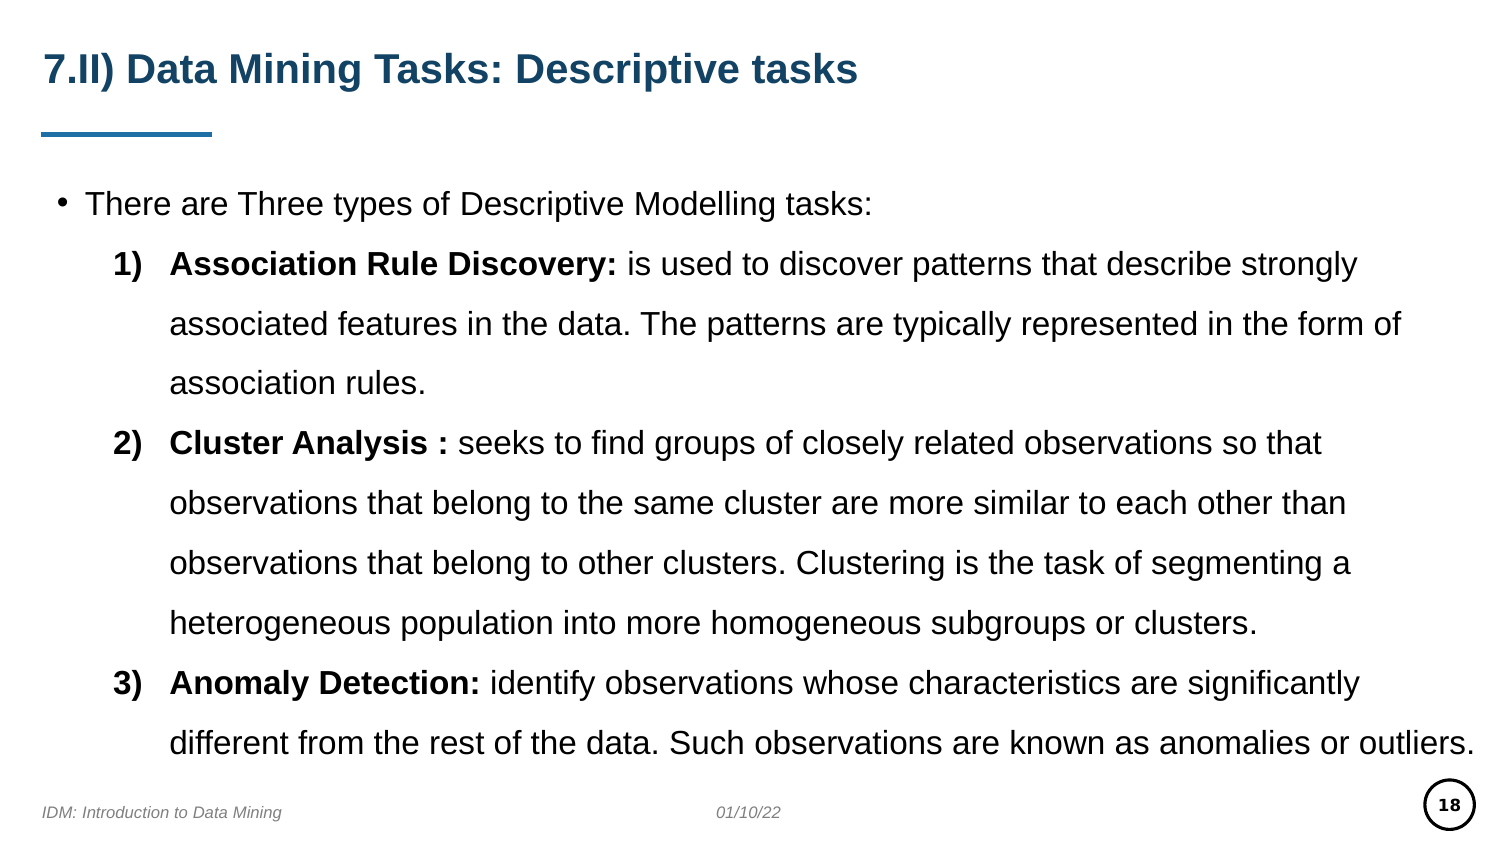

# 7.II) Data Mining Tasks: Descriptive tasks
There are Three types of Descriptive Modelling tasks:
Association Rule Discovery: is used to discover patterns that describe strongly associated features in the data. The patterns are typically represented in the form of association rules.
Cluster Analysis : seeks to find groups of closely related observations so that observations that belong to the same cluster are more similar to each other than observations that belong to other clusters. Clustering is the task of segmenting a heterogeneous population into more homogeneous subgroups or clusters.
Anomaly Detection: identify observations whose characteristics are significantly different from the rest of the data. Such observations are known as anomalies or outliers.